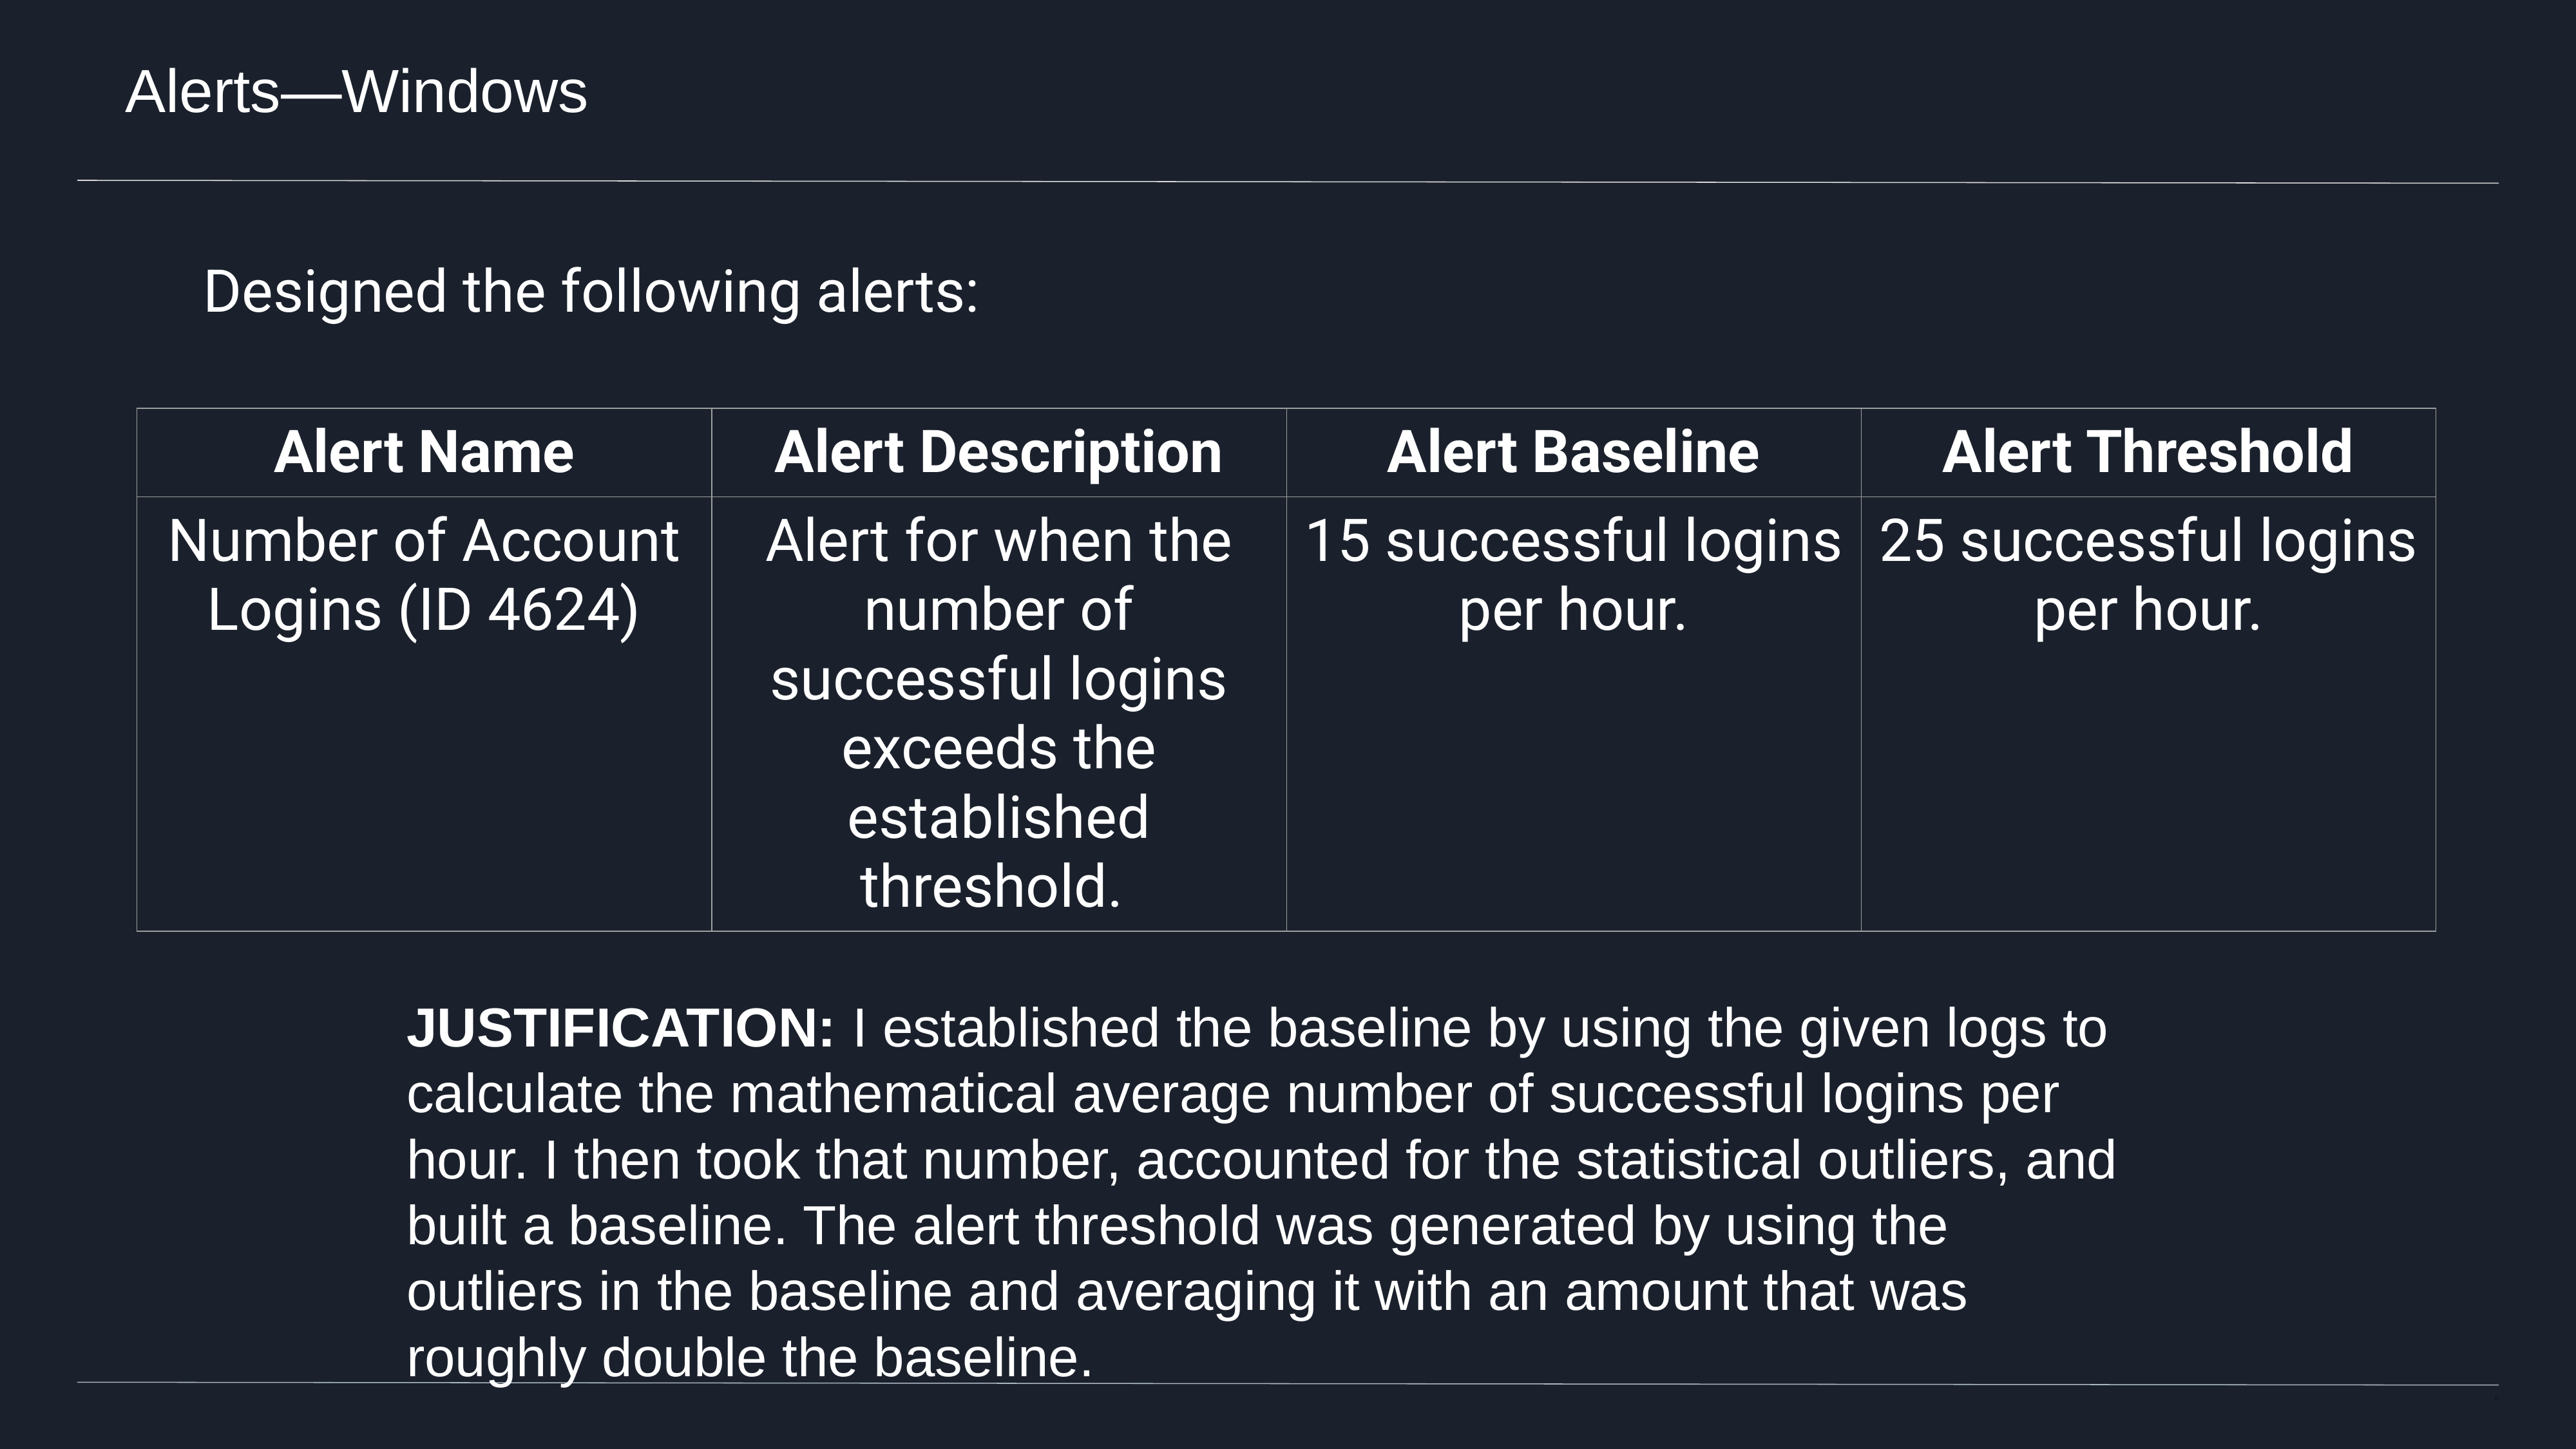

# Alerts—Windows
Designed the following alerts:

| Alert Name | Alert Description | Alert Baseline | Alert Threshold |
| --- | --- | --- | --- |
| Number of Account Logins (ID 4624) | Alert for when the number of successful logins exceeds the established threshold. | 15 successful logins per hour. | 25 successful logins per hour. |
JUSTIFICATION: I established the baseline by using the given logs to calculate the mathematical average number of successful logins per hour. I then took that number, accounted for the statistical outliers, and built a baseline. The alert threshold was generated by using the outliers in the baseline and averaging it with an amount that was roughly double the baseline.
17